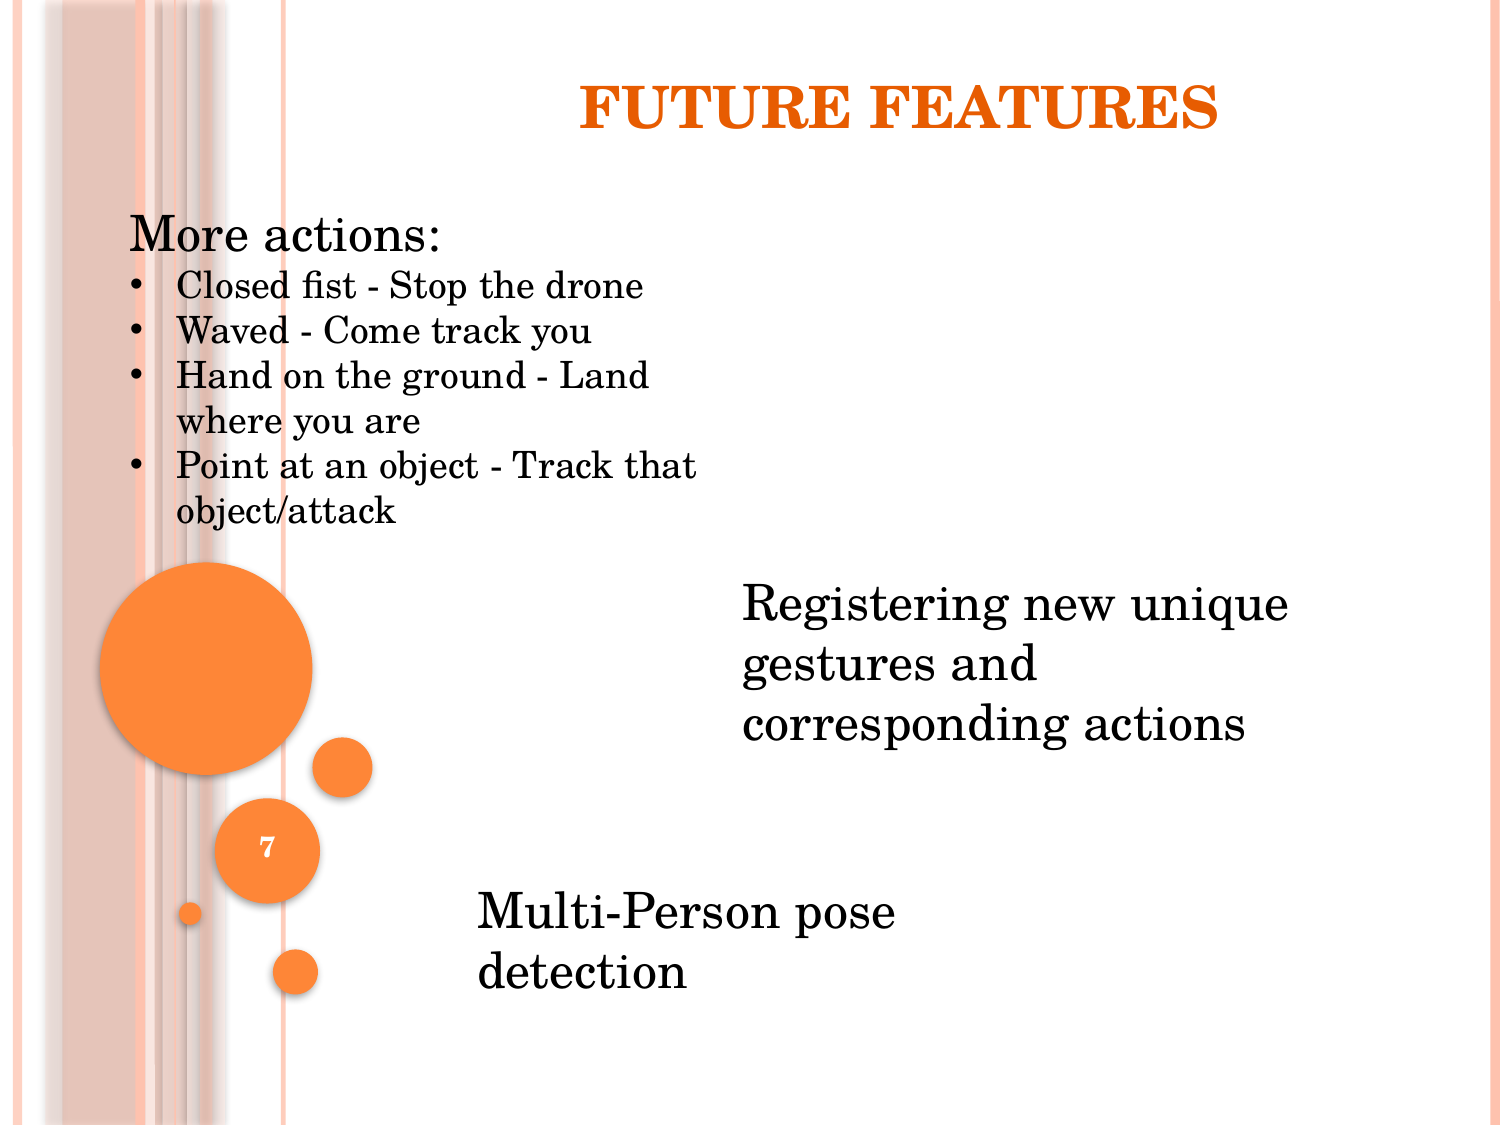

# Future Features
More actions:
Closed fist - Stop the drone
Waved - Come track you
Hand on the ground - Land where you are
Point at an object - Track that object/attack

Registering new unique gestures and corresponding actions

7
Multi-Person pose detection